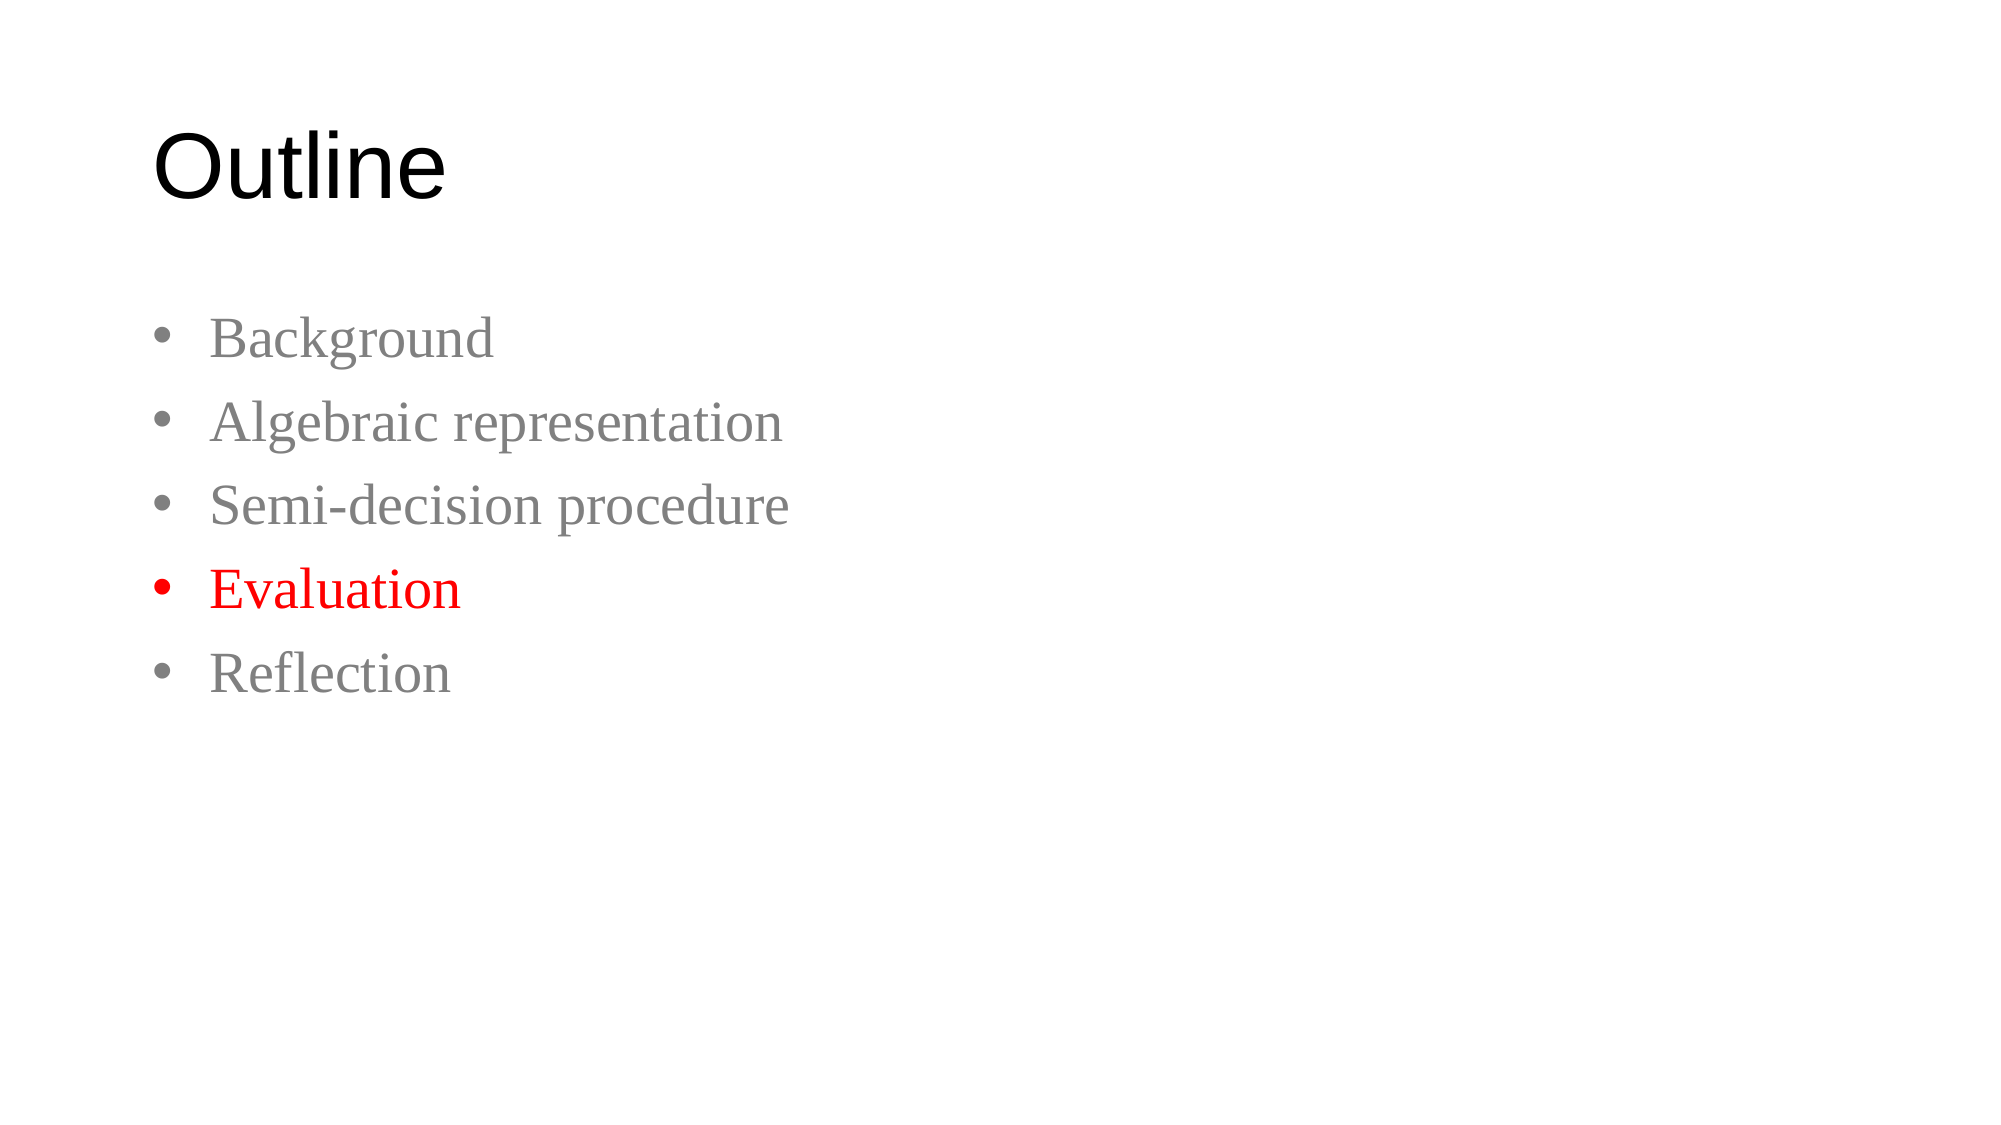

# Outline
Background
Algebraic representation
Semi-decision procedure
Evaluation
Reflection